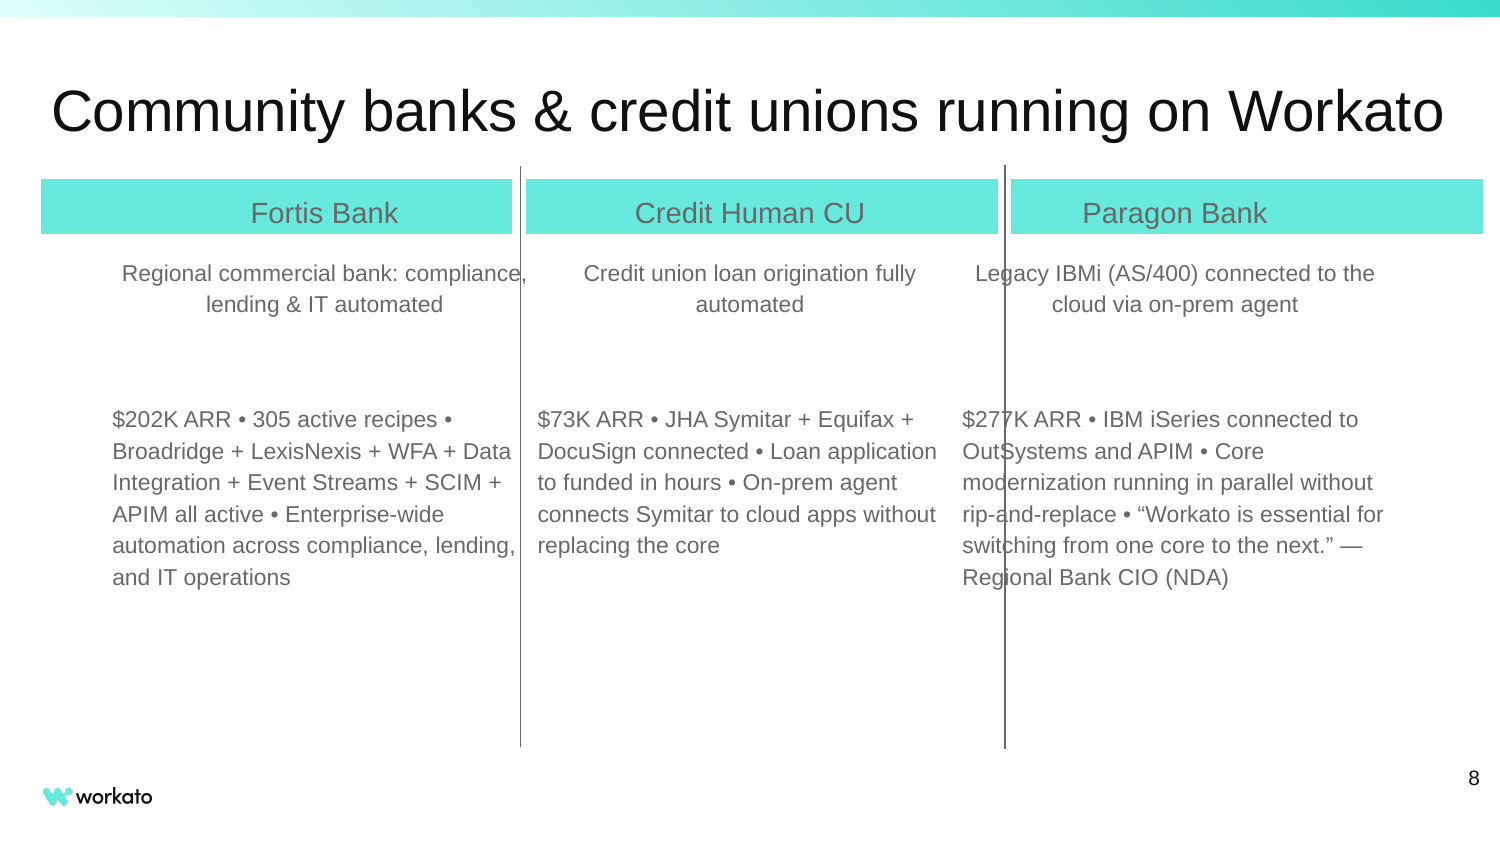

# Community banks & credit unions running on Workato

Fortis Bank
Regional commercial bank: compliance, lending & IT automated

$202K ARR • 305 active recipes • Broadridge + LexisNexis + WFA + Data Integration + Event Streams + SCIM + APIM all active • Enterprise-wide automation across compliance, lending, and IT operations
Credit Human CU
Credit union loan origination fully automated

$73K ARR • JHA Symitar + Equifax + DocuSign connected • Loan application to funded in hours • On-prem agent connects Symitar to cloud apps without replacing the core
Paragon Bank
Legacy IBMi (AS/400) connected to the cloud via on-prem agent

$277K ARR • IBM iSeries connected to OutSystems and APIM • Core modernization running in parallel without rip-and-replace • “Workato is essential for switching from one core to the next.” — Regional Bank CIO (NDA)
8